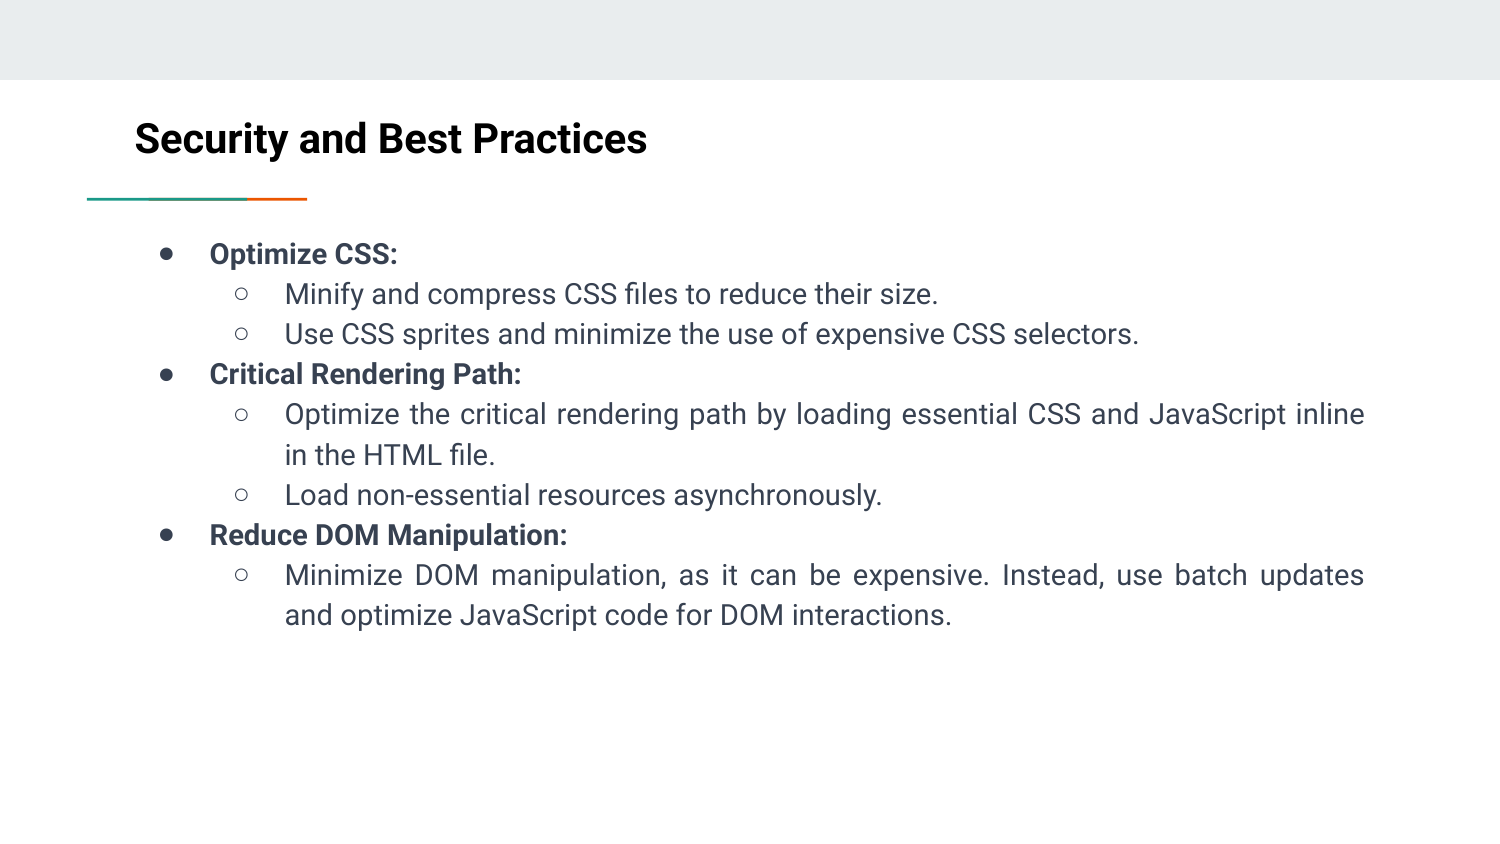

# Security and Best Practices

Optimize CSS:
Minify and compress CSS files to reduce their size.
Use CSS sprites and minimize the use of expensive CSS selectors.
Critical Rendering Path:
Optimize the critical rendering path by loading essential CSS and JavaScript inline in the HTML file.
Load non-essential resources asynchronously.
Reduce DOM Manipulation:
Minimize DOM manipulation, as it can be expensive. Instead, use batch updates and optimize JavaScript code for DOM interactions.